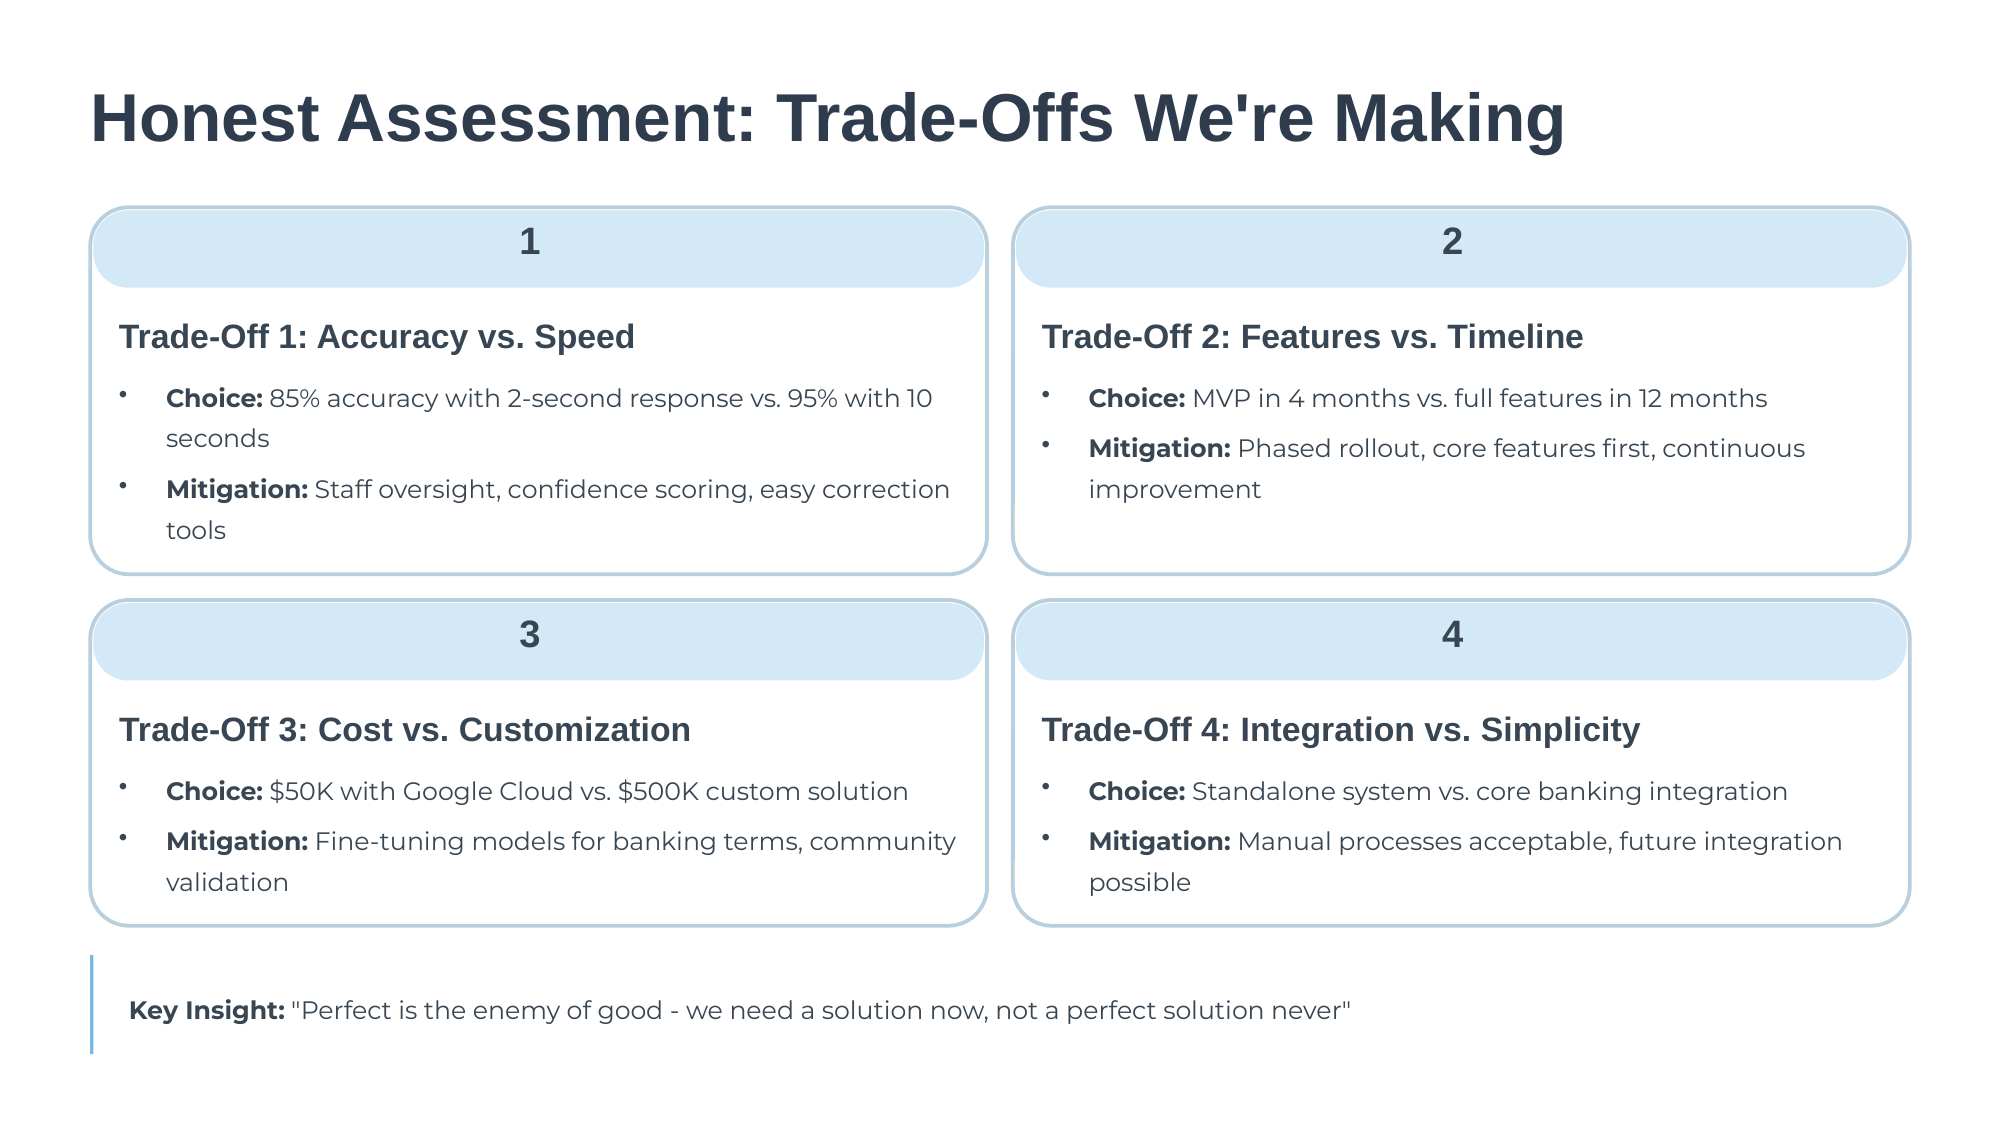

Honest Assessment: Trade-Offs We're Making

1
2
Trade-Off 1: Accuracy vs. Speed
Trade-Off 2: Features vs. Timeline
Choice: MVP in 4 months vs. full features in 12 months
Choice: 85% accuracy with 2-second response vs. 95% with 10 seconds
Mitigation: Phased rollout, core features first, continuous improvement
Mitigation: Staff oversight, confidence scoring, easy correction tools

3
4
Trade-Off 3: Cost vs. Customization
Trade-Off 4: Integration vs. Simplicity
Choice: $50K with Google Cloud vs. $500K custom solution
Choice: Standalone system vs. core banking integration
Mitigation: Fine-tuning models for banking terms, community validation
Mitigation: Manual processes acceptable, future integration possible

Key Insight: "Perfect is the enemy of good - we need a solution now, not a perfect solution never"